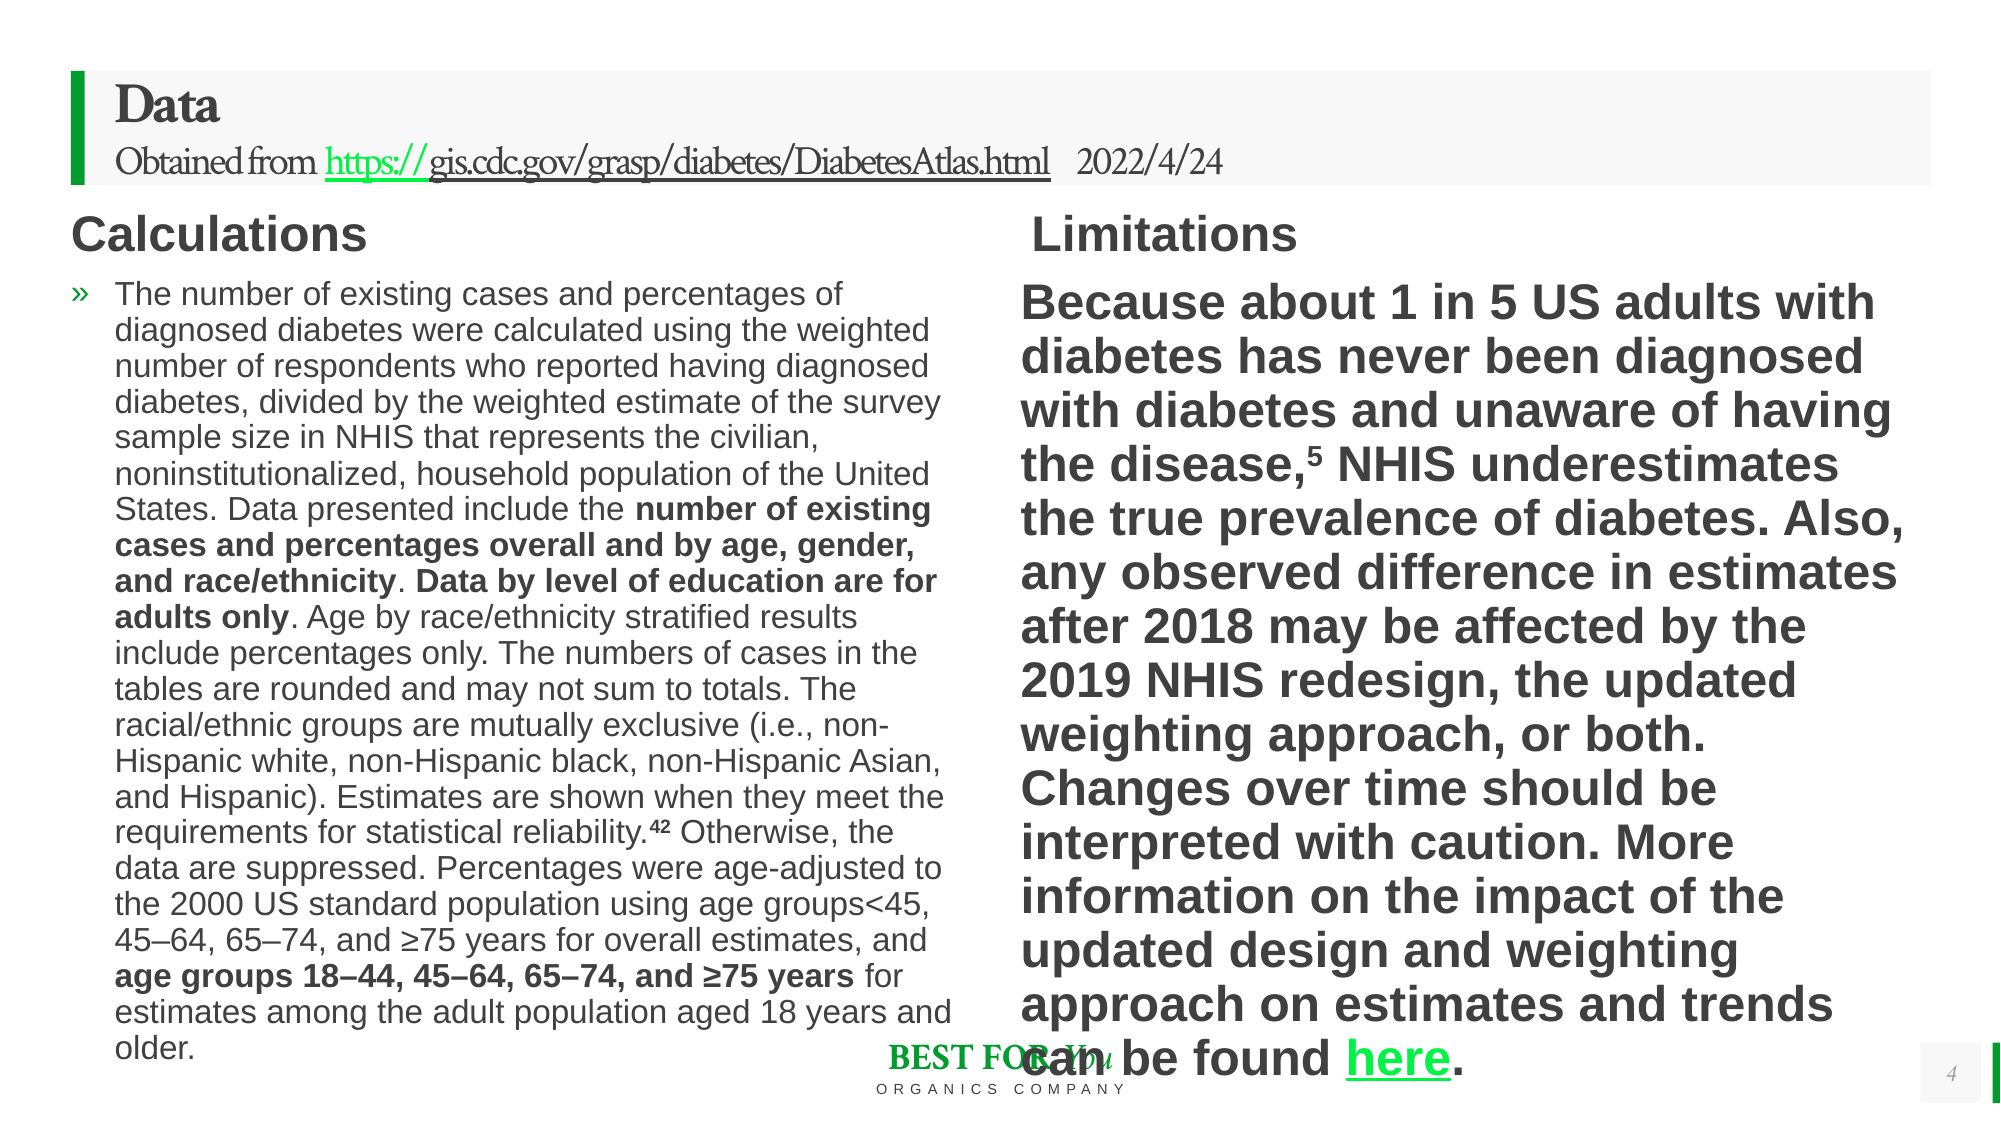

# Data Obtained from https://gis.cdc.gov/grasp/diabetes/DiabetesAtlas.html    2022/4/24
Calculations
Limitations
The number of existing cases and percentages of diagnosed diabetes were calculated using the weighted number of respondents who reported having diagnosed diabetes, divided by the weighted estimate of the survey sample size in NHIS that represents the civilian, noninstitutionalized, household population of the United States. Data presented include the number of existing cases and percentages overall and by age, gender, and race/ethnicity. Data by level of education are for adults only. Age by race/ethnicity stratified results include percentages only. The numbers of cases in the tables are rounded and may not sum to totals. The racial/ethnic groups are mutually exclusive (i.e., non-Hispanic white, non-Hispanic black, non-Hispanic Asian, and Hispanic). Estimates are shown when they meet the requirements for statistical reliability.42 Otherwise, the data are suppressed. Percentages were age-adjusted to the 2000 US standard population using age groups<45, 45–64, 65–74, and ≥75 years for overall estimates, and age groups 18–44, 45–64, 65–74, and ≥75 years for estimates among the adult population aged 18 years and older.
Because about 1 in 5 US adults with diabetes has never been diagnosed with diabetes and unaware of having the disease,5 NHIS underestimates the true prevalence of diabetes. Also, any observed difference in estimates after 2018 may be affected by the 2019 NHIS redesign, the updated weighting approach, or both. Changes over time should be interpreted with caution. More information on the impact of the updated design and weighting approach on estimates and trends can be found here.
4